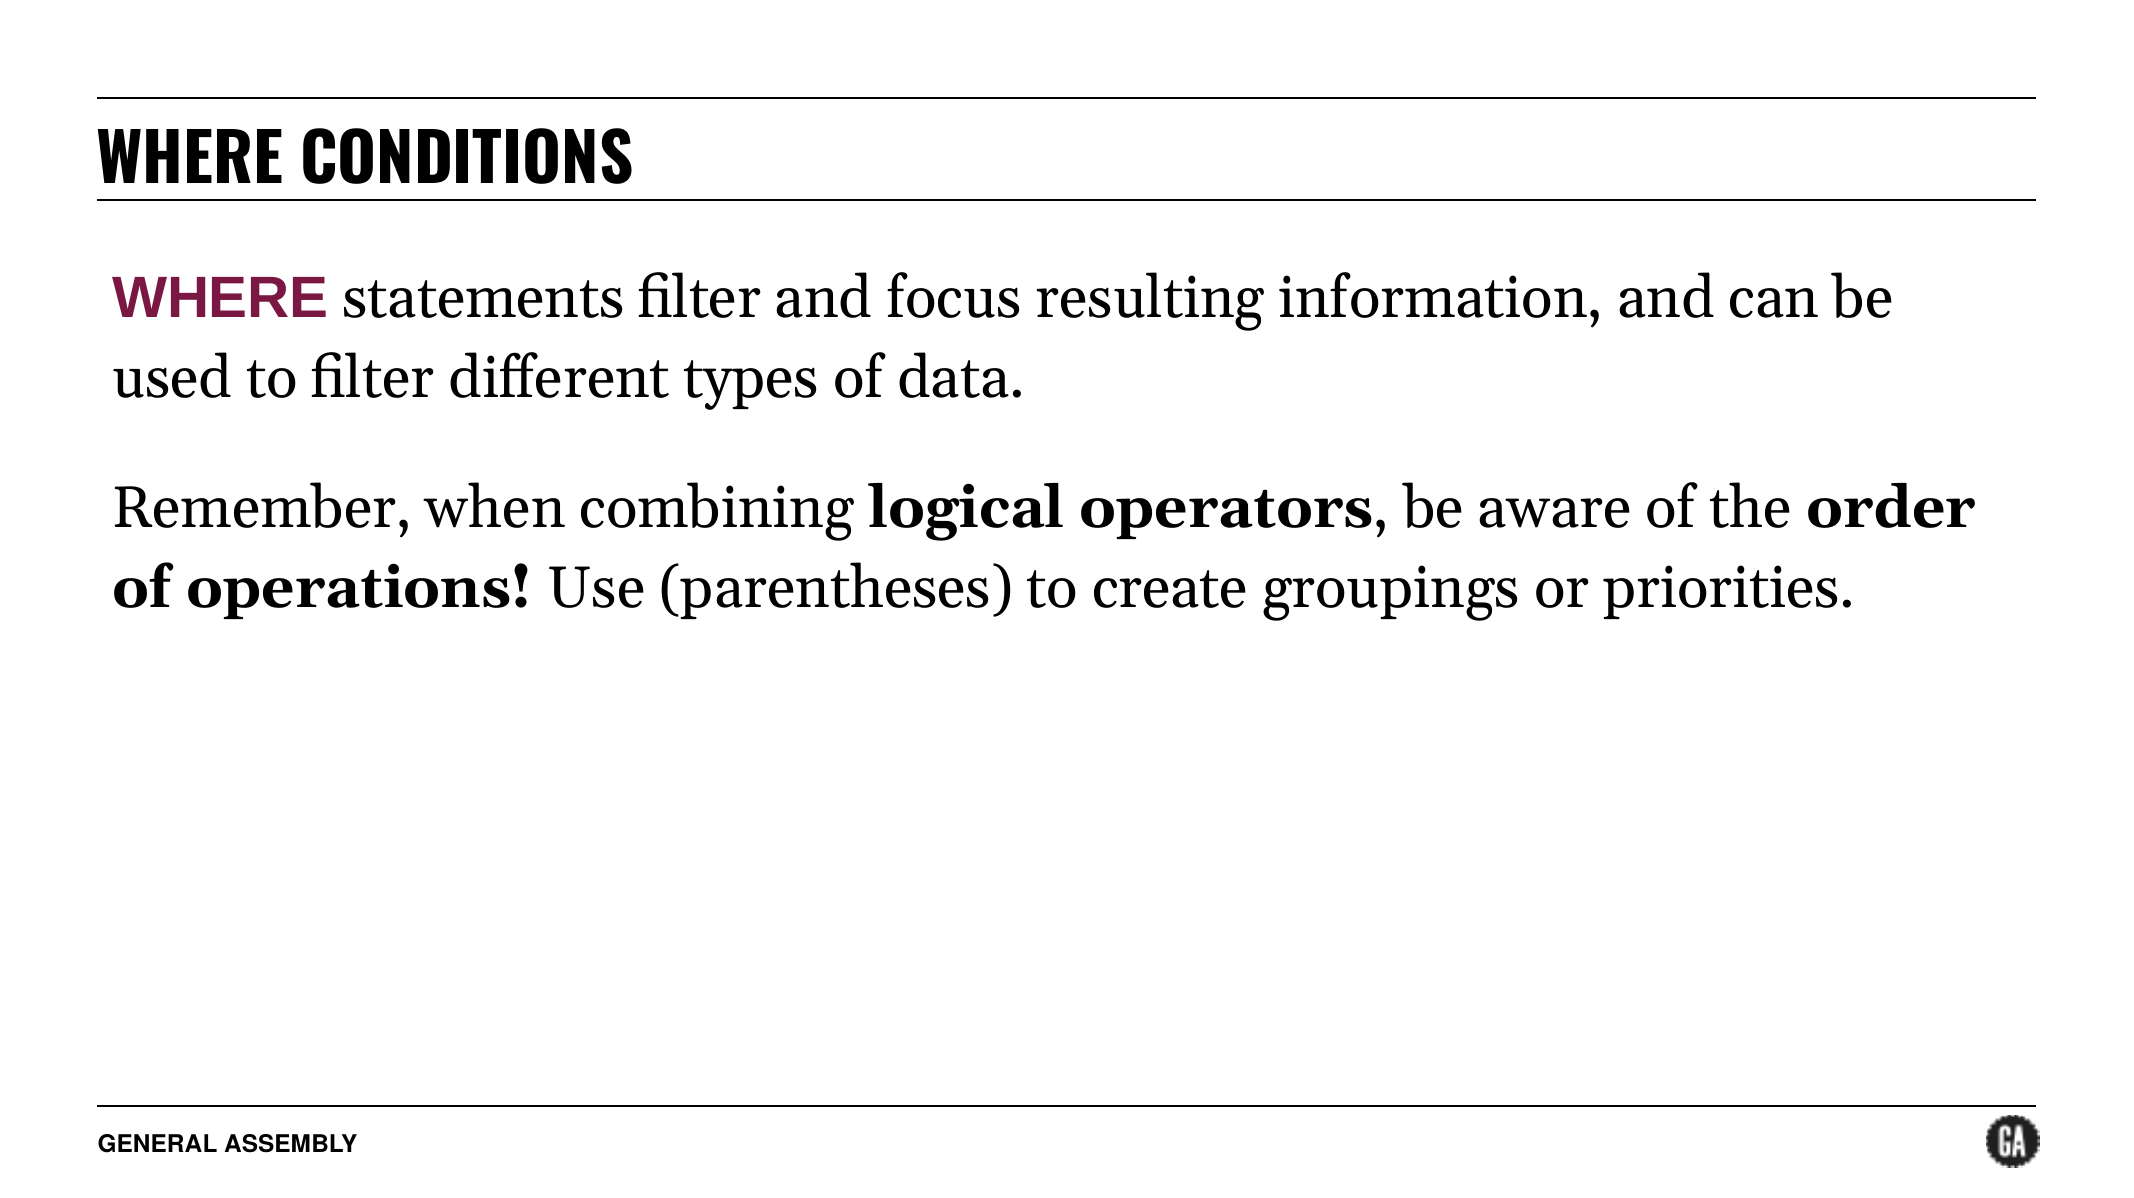

# WHERE CONDITIONS
WHERE statements filter and focus resulting information, and can be used to filter different types of data.
Remember, when combining logical operators, be aware of the order of operations! Use (parentheses) to create groupings or priorities.